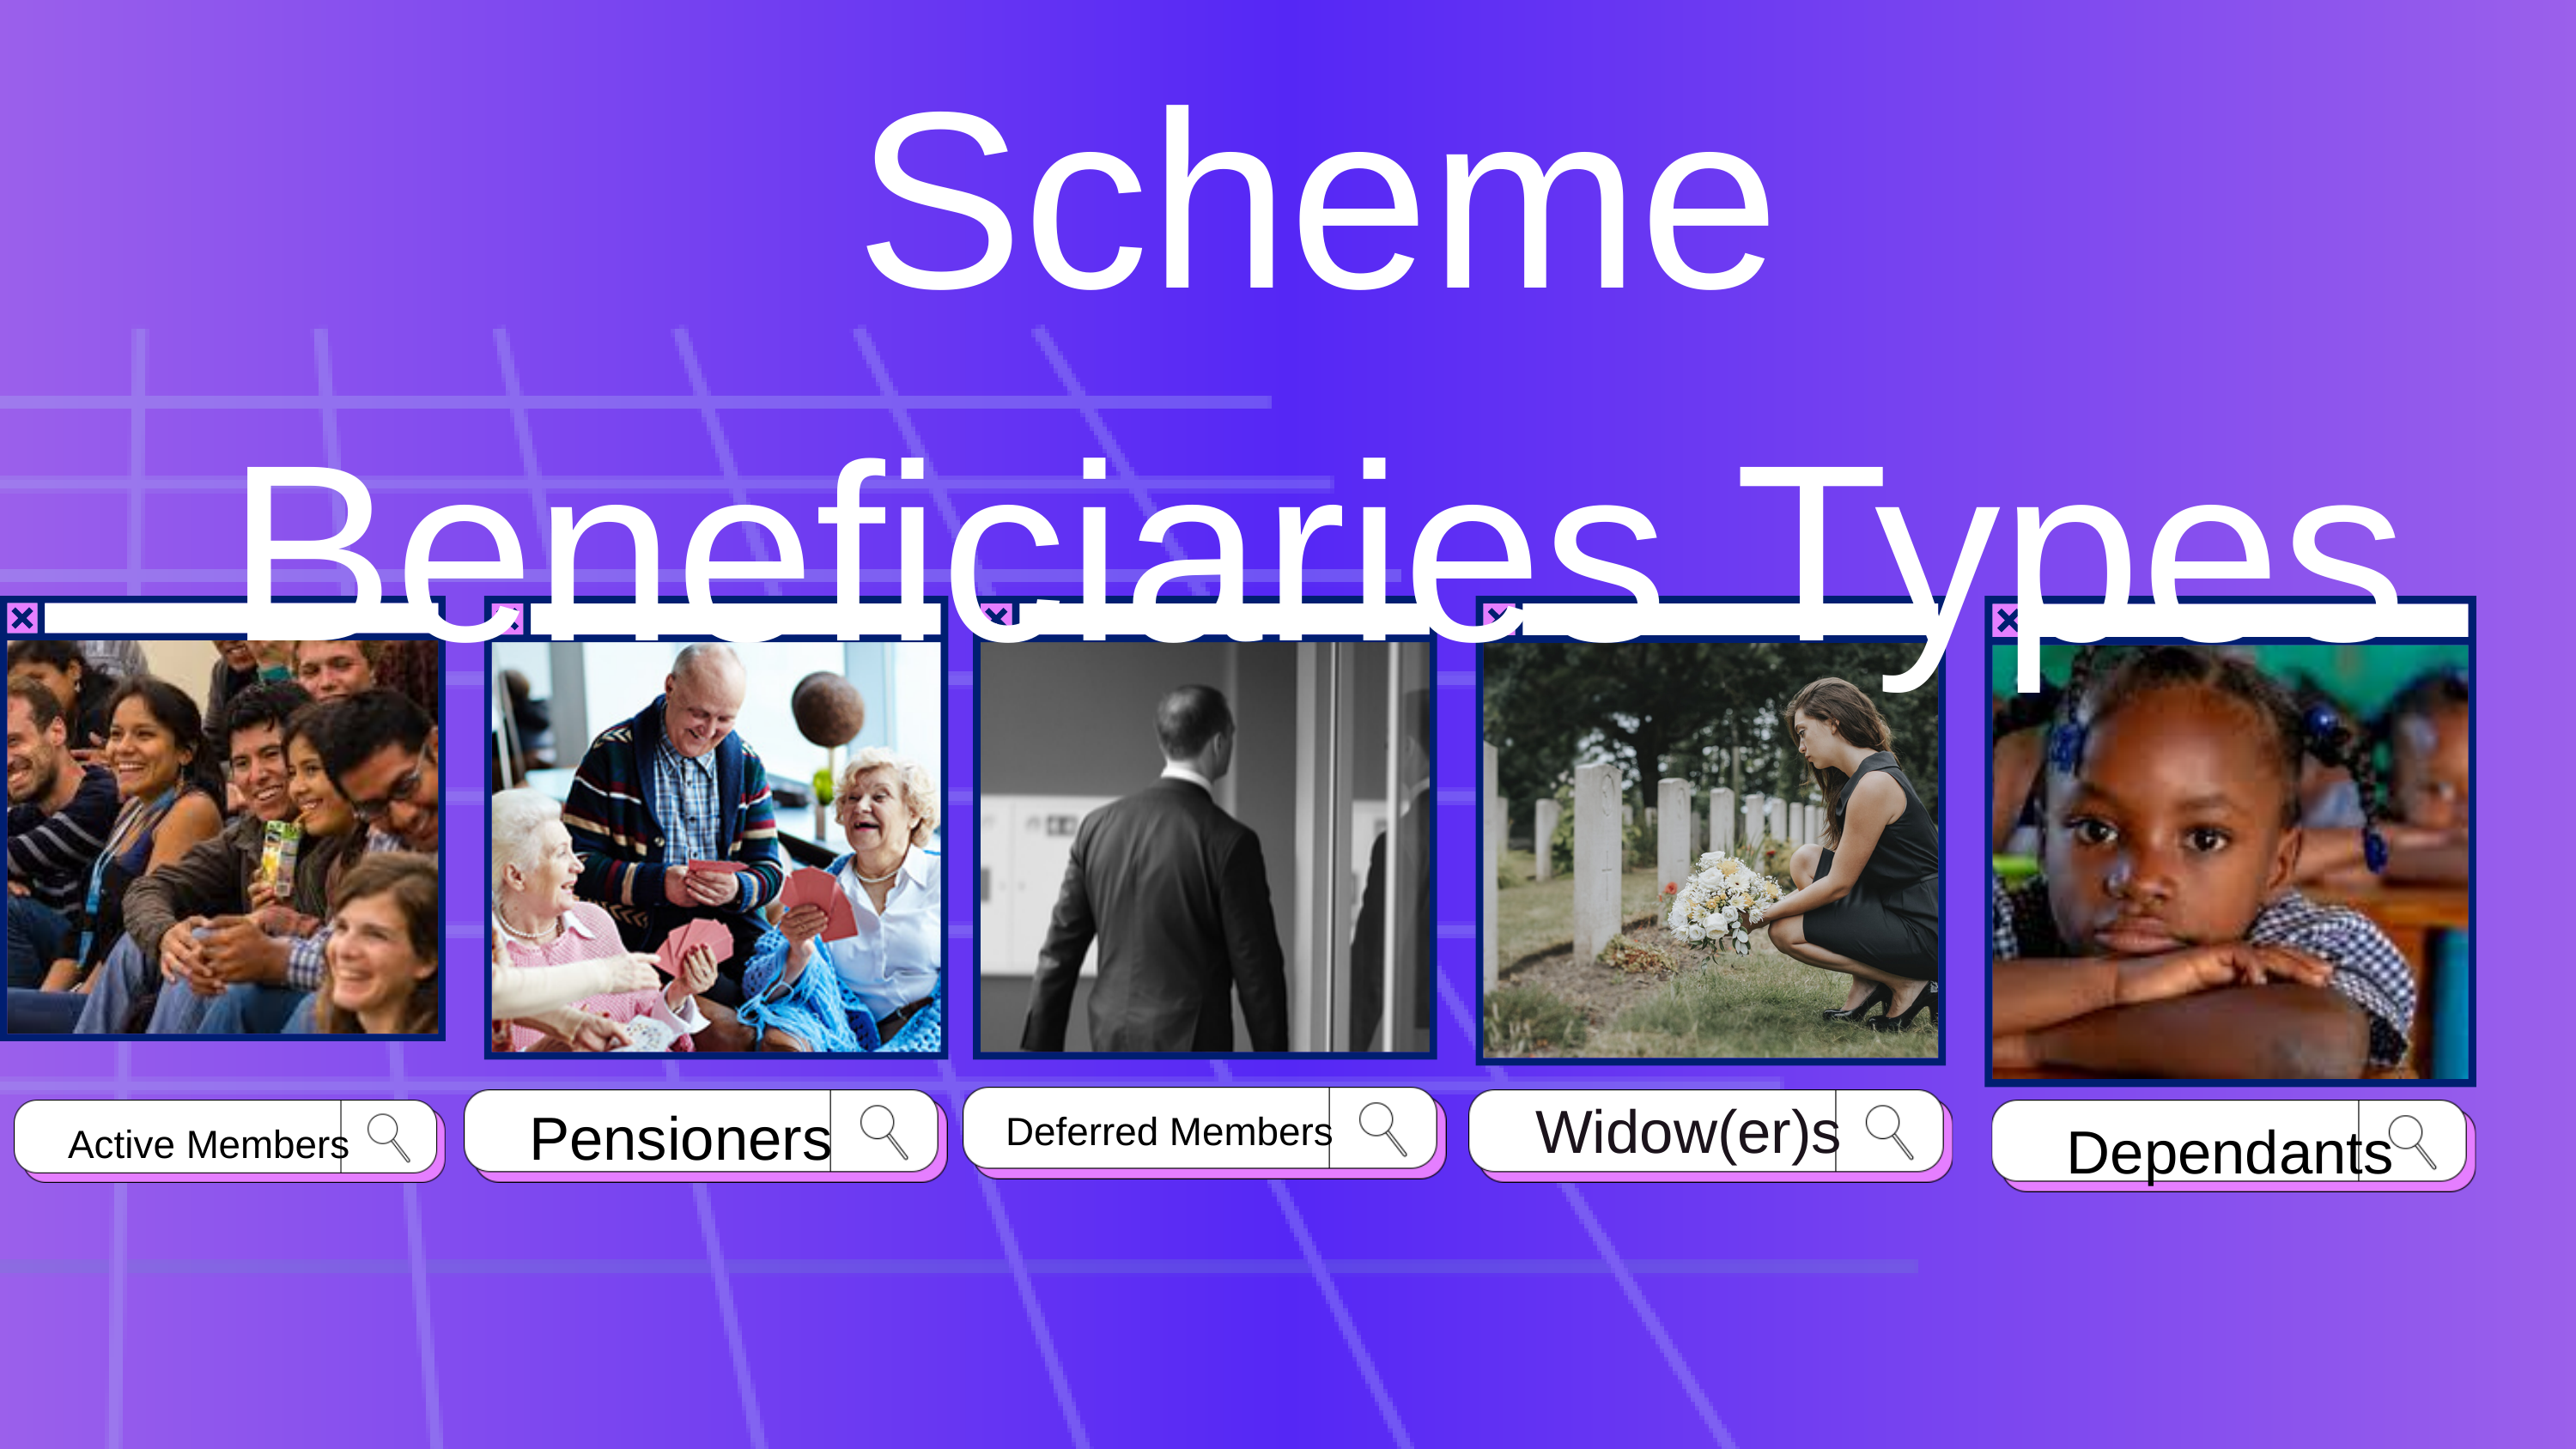

Scheme Beneficiaries Types

Widow(er)s

Pensioners

Deferred Members

Dependants
Active Members